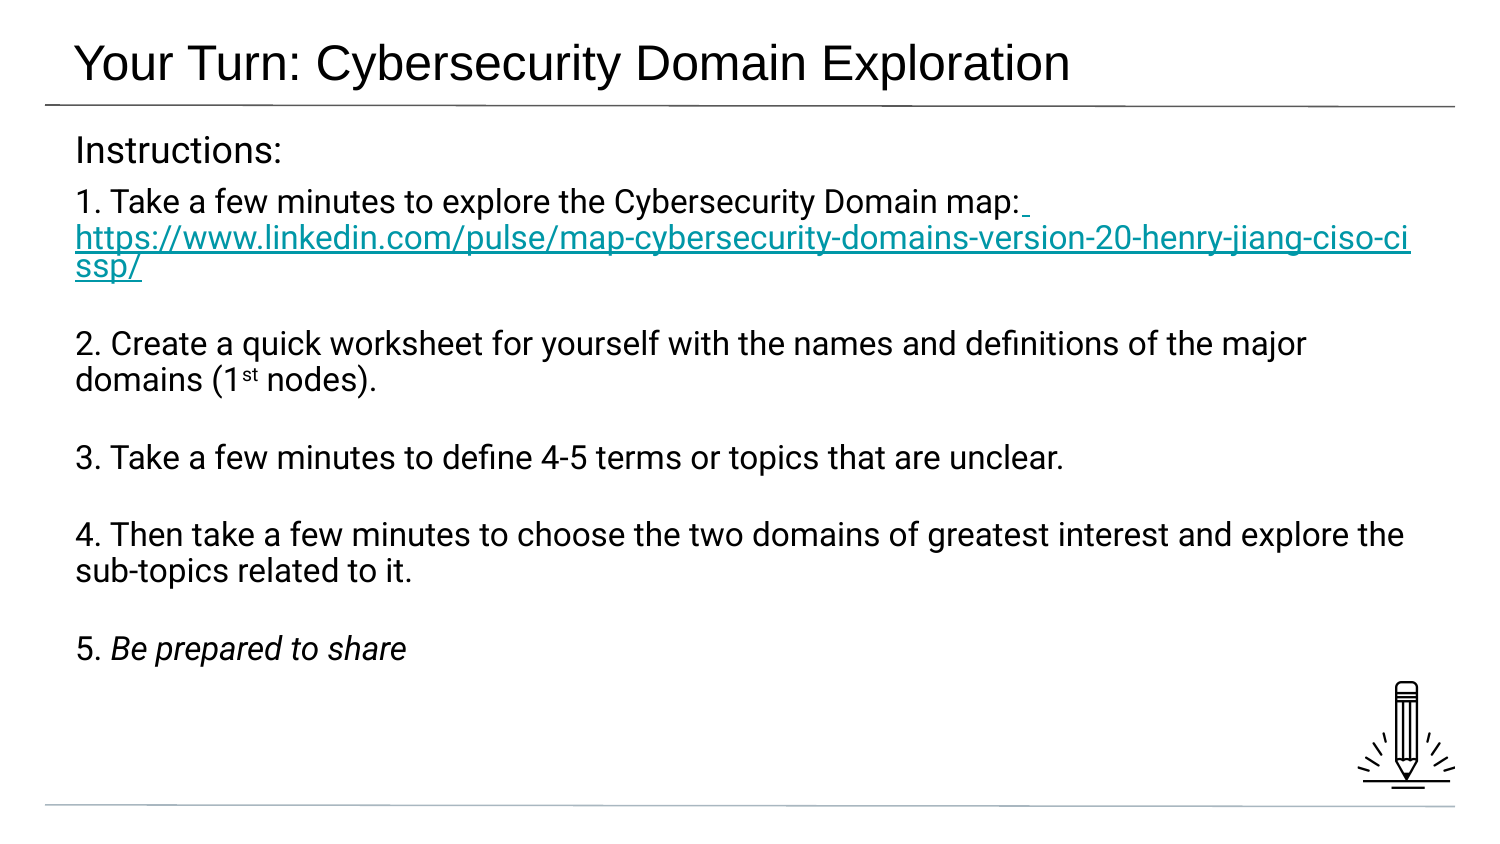

# Your Turn: Cybersecurity Domain Exploration
Instructions:
1. Take a few minutes to explore the Cybersecurity Domain map: https://www.linkedin.com/pulse/map-cybersecurity-domains-version-20-henry-jiang-ciso-cissp/
2. Create a quick worksheet for yourself with the names and definitions of the major domains (1st nodes).
3. Take a few minutes to define 4-5 terms or topics that are unclear.
4. Then take a few minutes to choose the two domains of greatest interest and explore the sub-topics related to it.
5. Be prepared to share